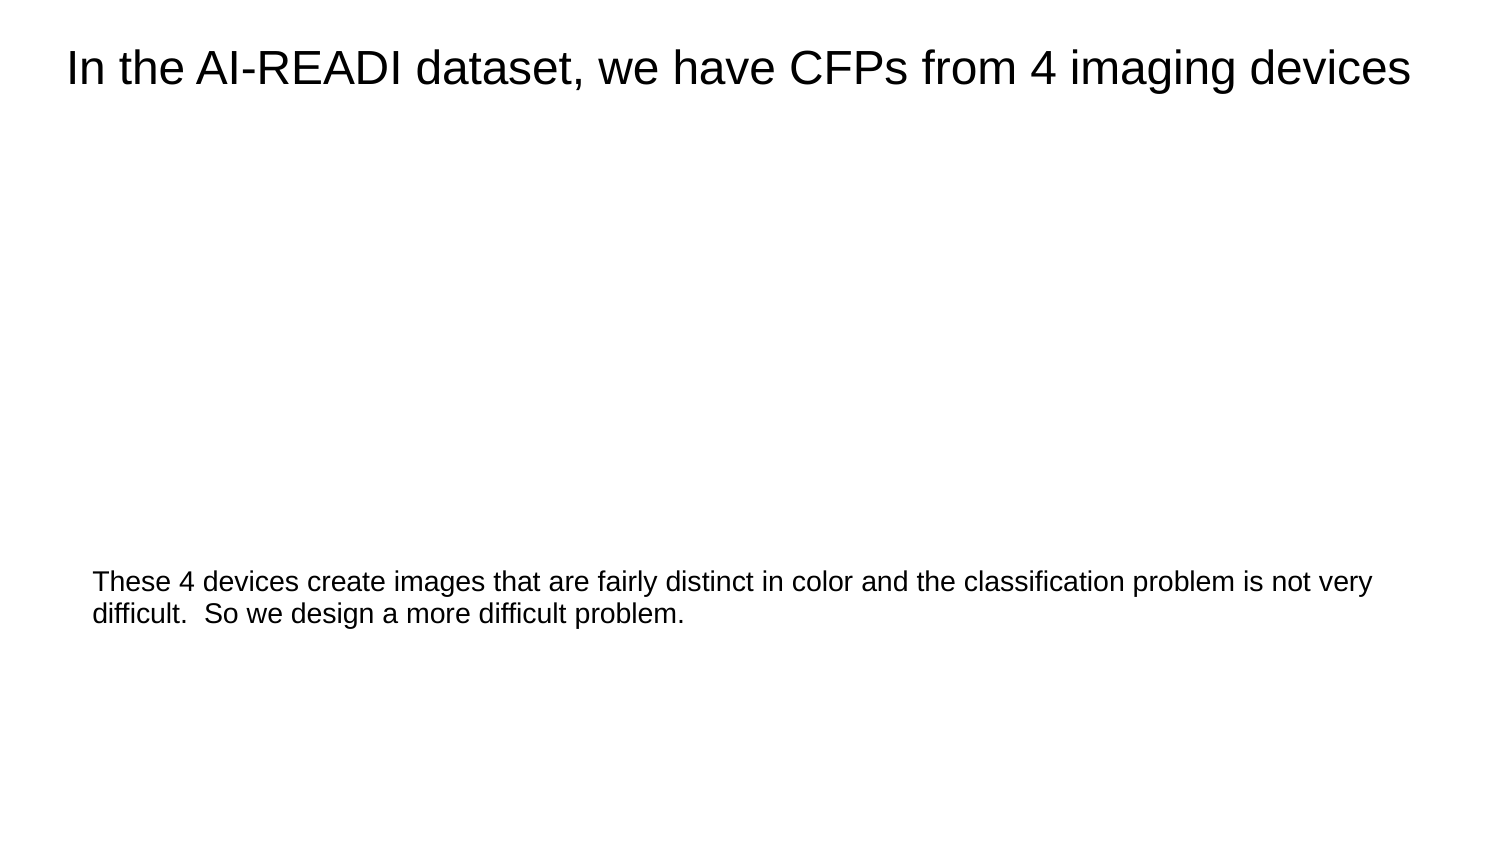

# In the AI-READI dataset, we have CFPs from 4 imaging devices
These 4 devices create images that are fairly distinct in color and the classification problem is not very difficult.  So we design a more difficult problem.